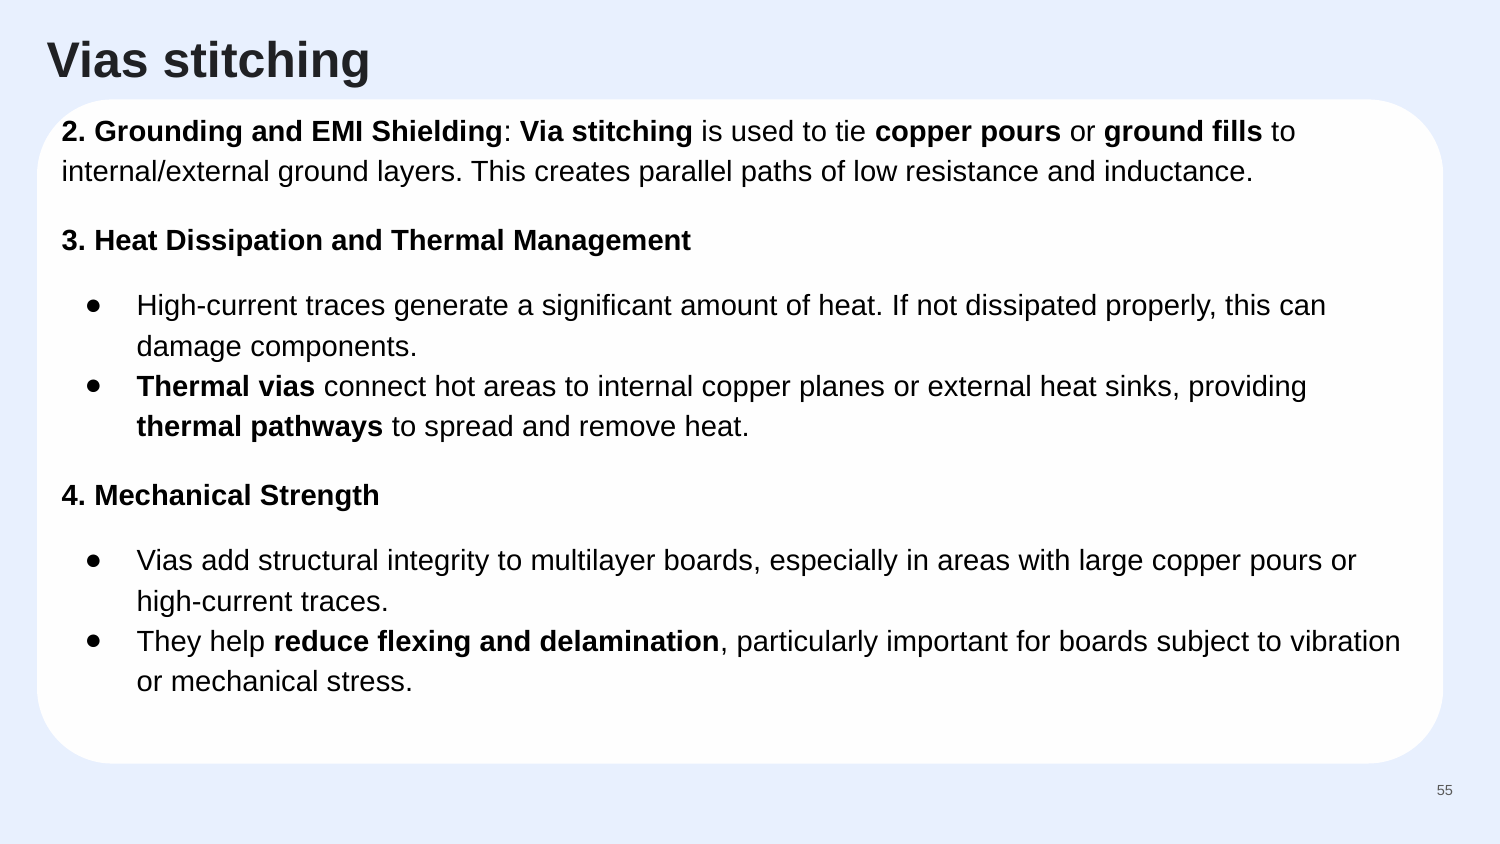

# Vias stitching

2. Grounding and EMI Shielding: Via stitching is used to tie copper pours or ground fills to internal/external ground layers. This creates parallel paths of low resistance and inductance.
3. Heat Dissipation and Thermal Management
High-current traces generate a significant amount of heat. If not dissipated properly, this can damage components.
Thermal vias connect hot areas to internal copper planes or external heat sinks, providing thermal pathways to spread and remove heat.
4. Mechanical Strength
Vias add structural integrity to multilayer boards, especially in areas with large copper pours or high-current traces.
They help reduce flexing and delamination, particularly important for boards subject to vibration or mechanical stress.
55